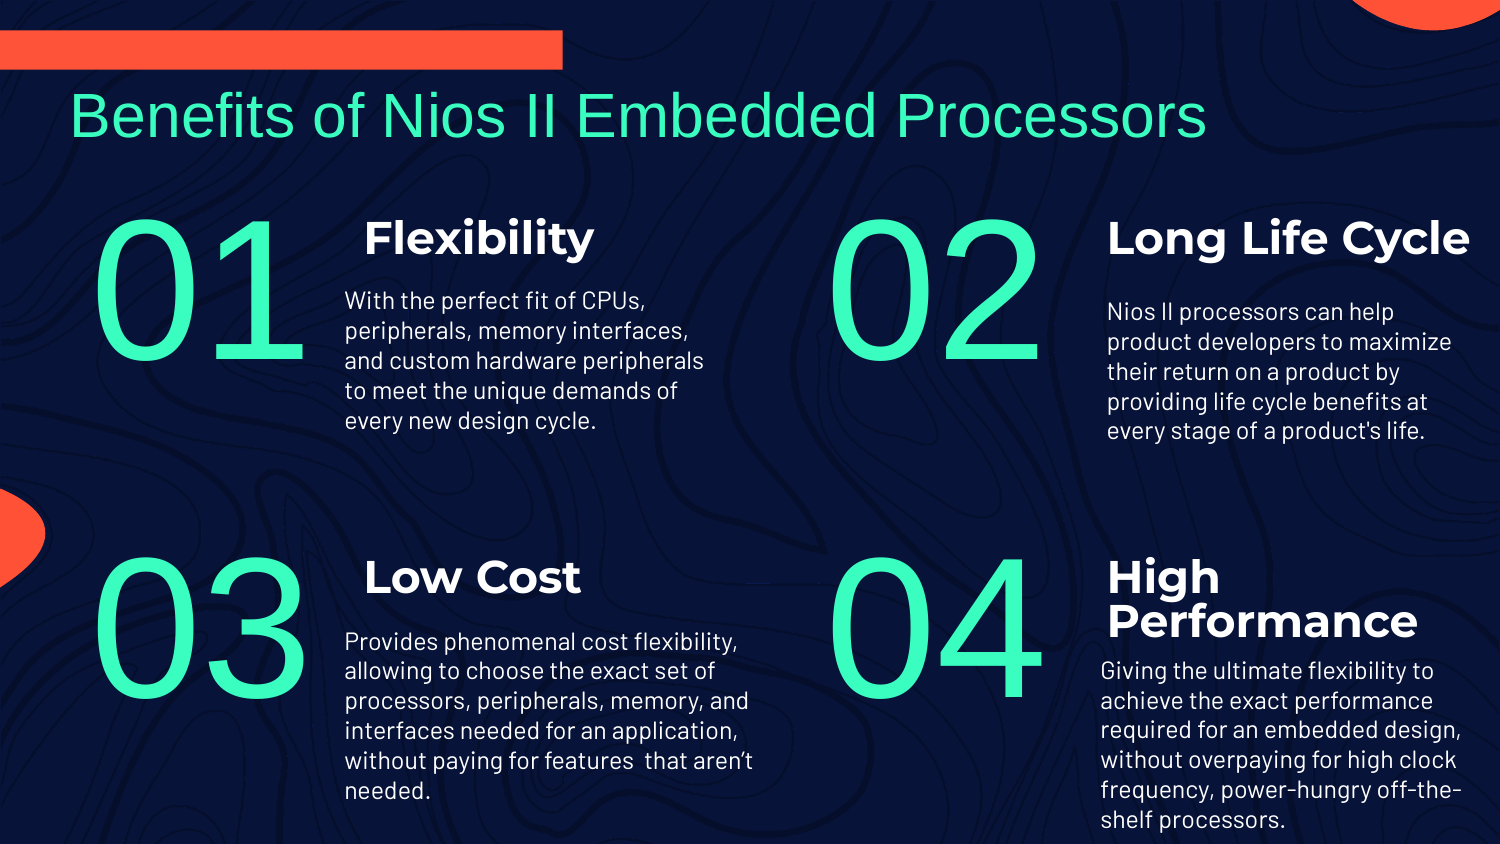

Benefits of Nios II Embedded Processors
# Flexibility
Long Life Cycle
01
02
With the perfect fit of CPUs, peripherals, memory interfaces, and custom hardware peripherals to meet the unique demands of every new design cycle.
Nios II processors can help product developers to maximize their return on a product by providing life cycle benefits at every stage of a product's life.

High Performance
Low Cost
04
03
Provides phenomenal cost flexibility, allowing to choose the exact set of processors, peripherals, memory, and interfaces needed for an application, without paying for features  that aren’t needed.

Giving the ultimate flexibility to achieve the exact performance required for an embedded design, without overpaying for high clock frequency, power-hungry off-the-shelf processors.